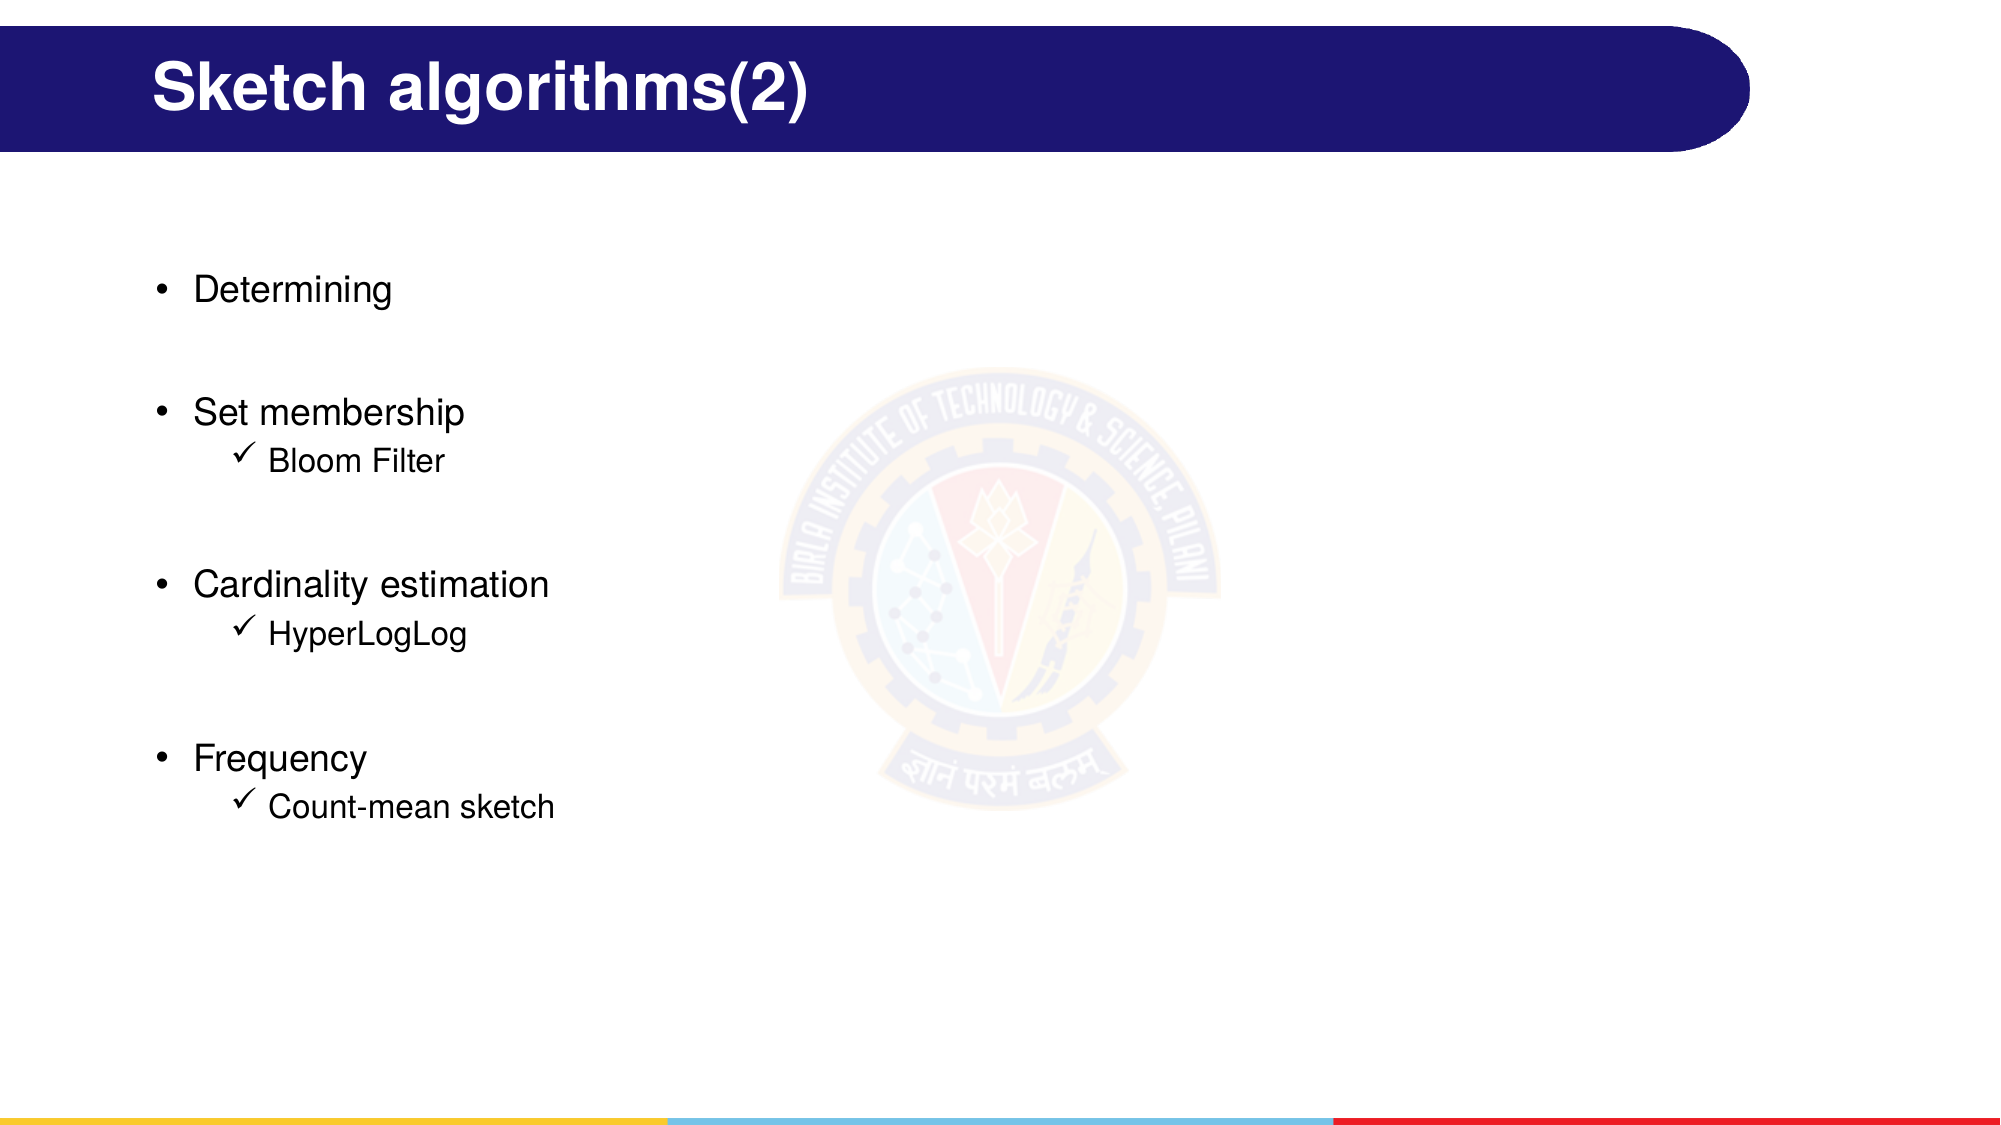

# Sketch algorithms(2)

Determining

Set membership
Bloom Filter

Cardinality estimation
HyperLogLog

Frequency
Count-mean sketch